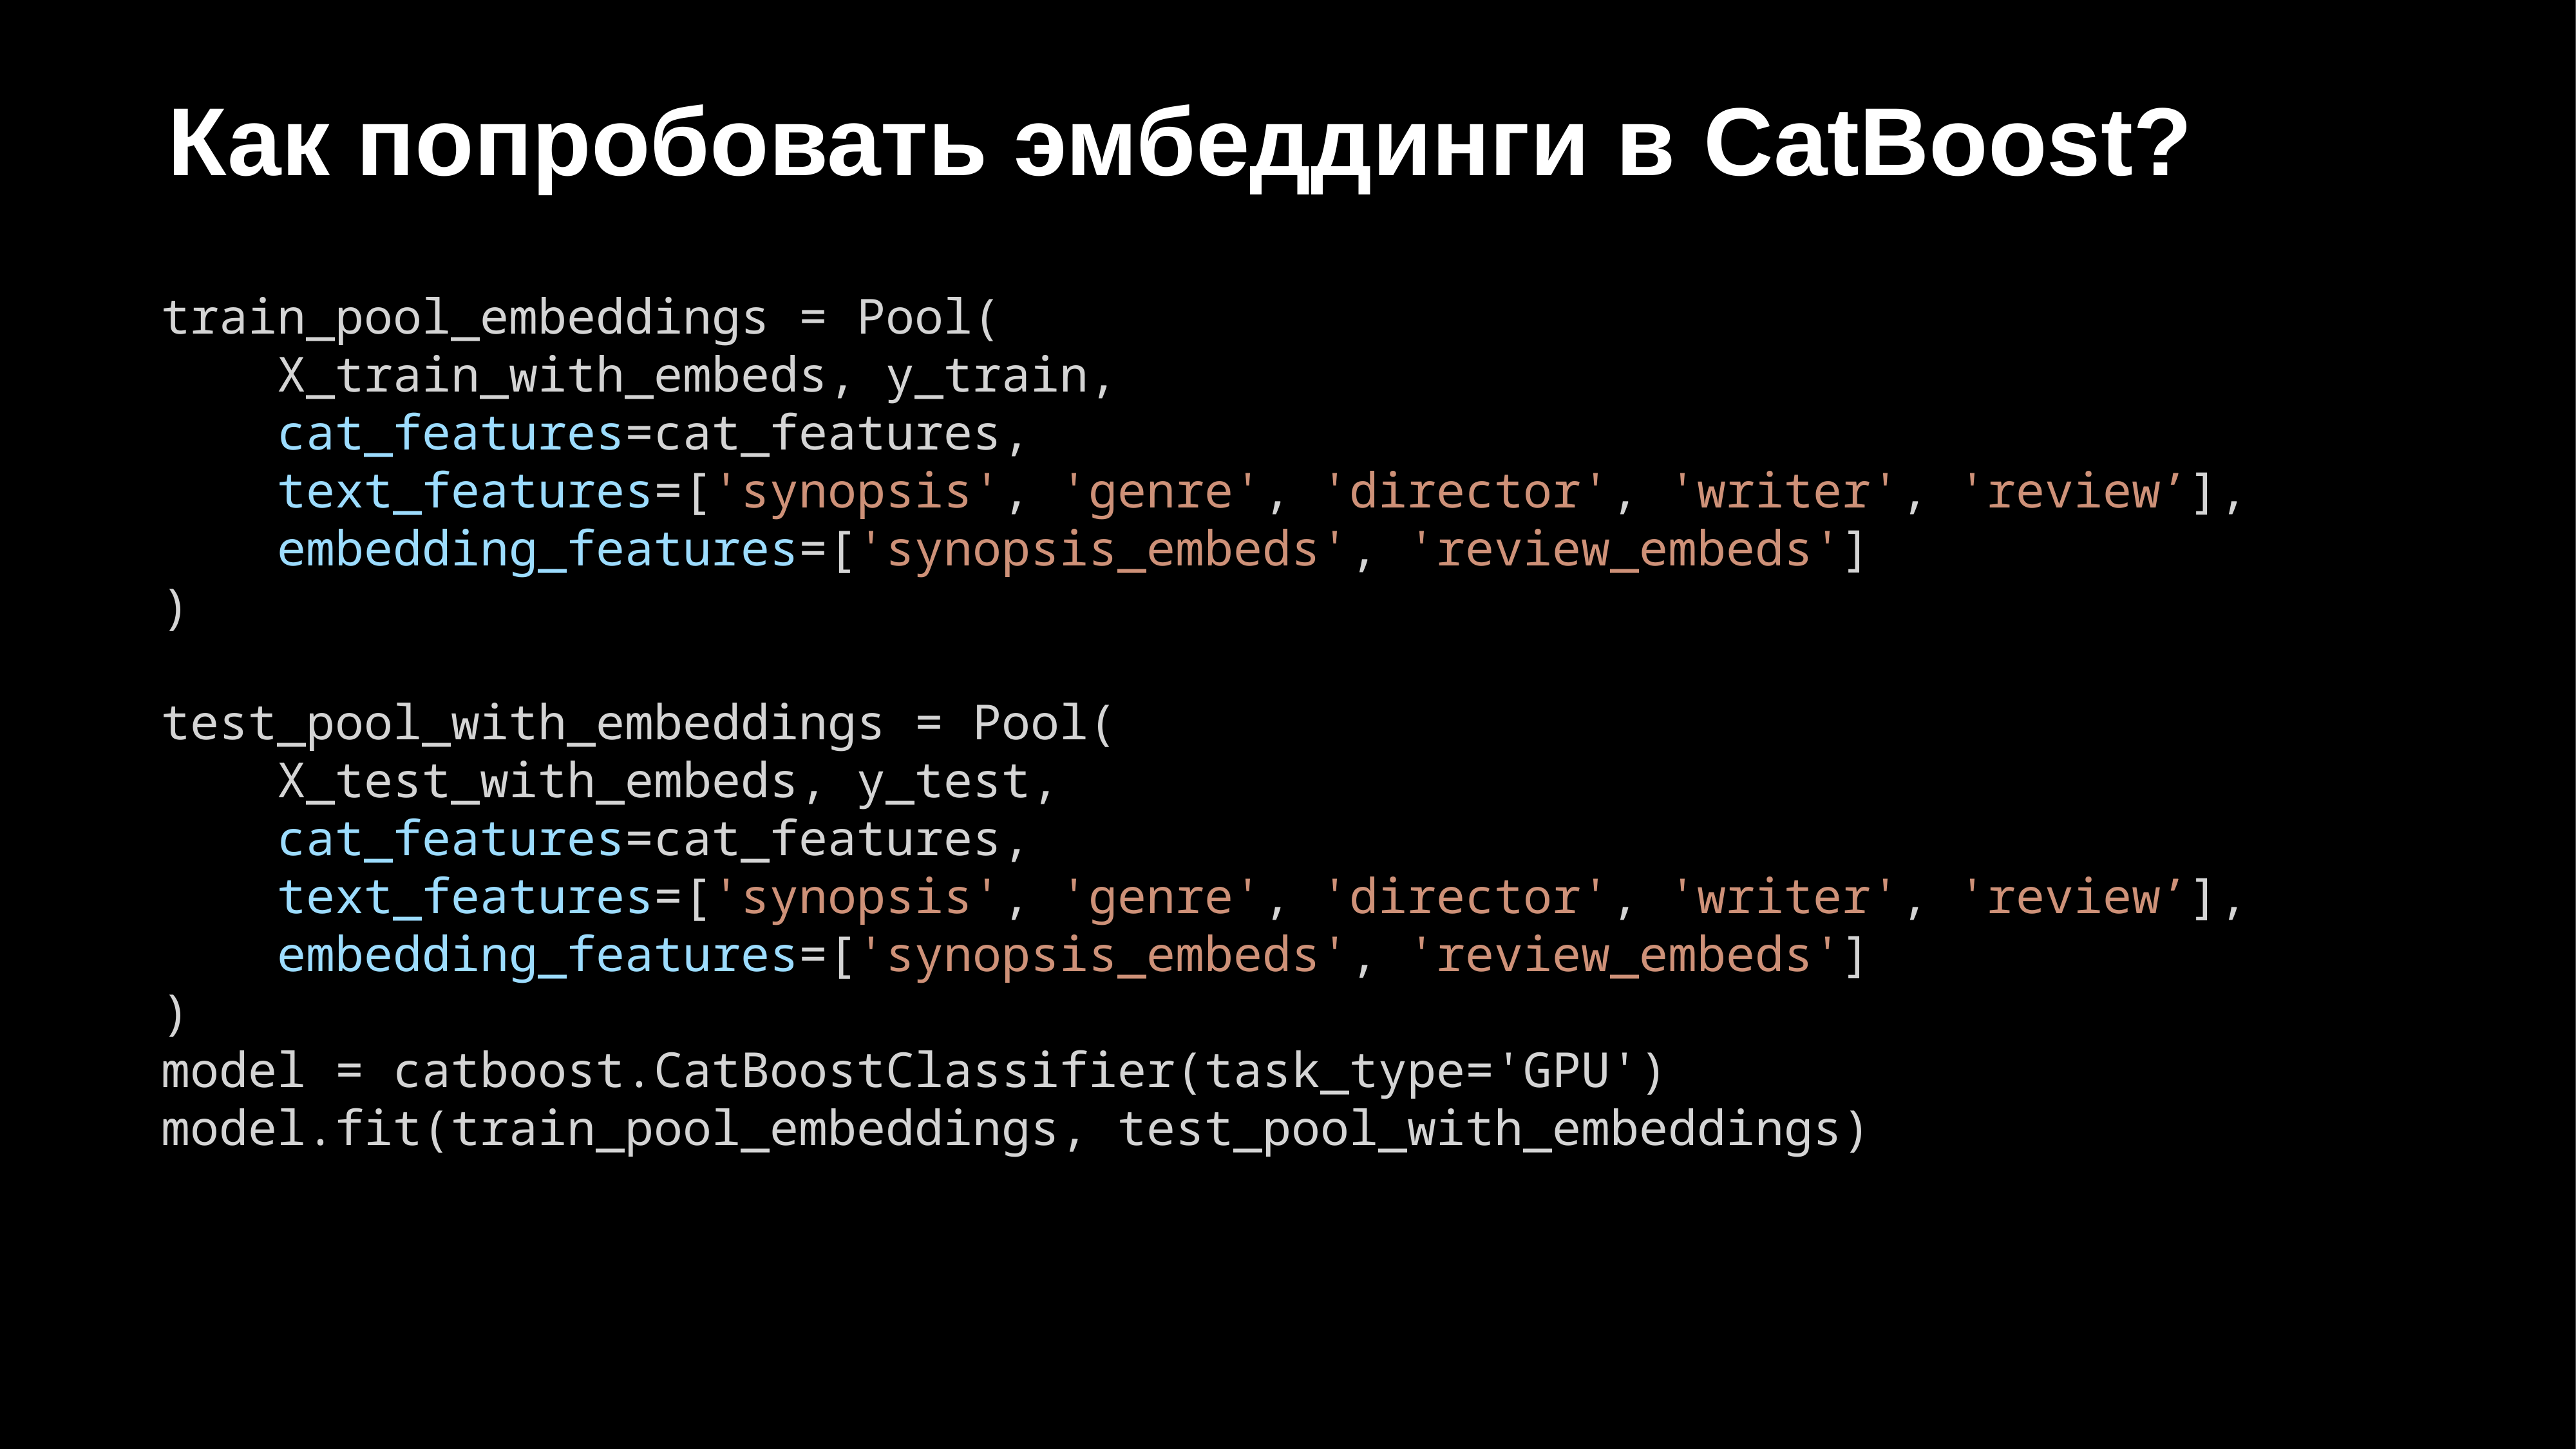

# Как попробовать эмбеддинги в CatBoost?
train_pool_embeddings = Pool(
    X_train_with_embeds, y_train,
    cat_features=cat_features,
    text_features=['synopsis', 'genre', 'director', 'writer', 'review’],
    embedding_features=['synopsis_embeds', 'review_embeds']
)
test_pool_with_embeddings = Pool(
    X_test_with_embeds, y_test,
    cat_features=cat_features,
    text_features=['synopsis', 'genre', 'director', 'writer', 'review’],
    embedding_features=['synopsis_embeds', 'review_embeds']
)
model = catboost.CatBoostClassifier(task_type='GPU')
model.fit(train_pool_embeddings, test_pool_with_embeddings)